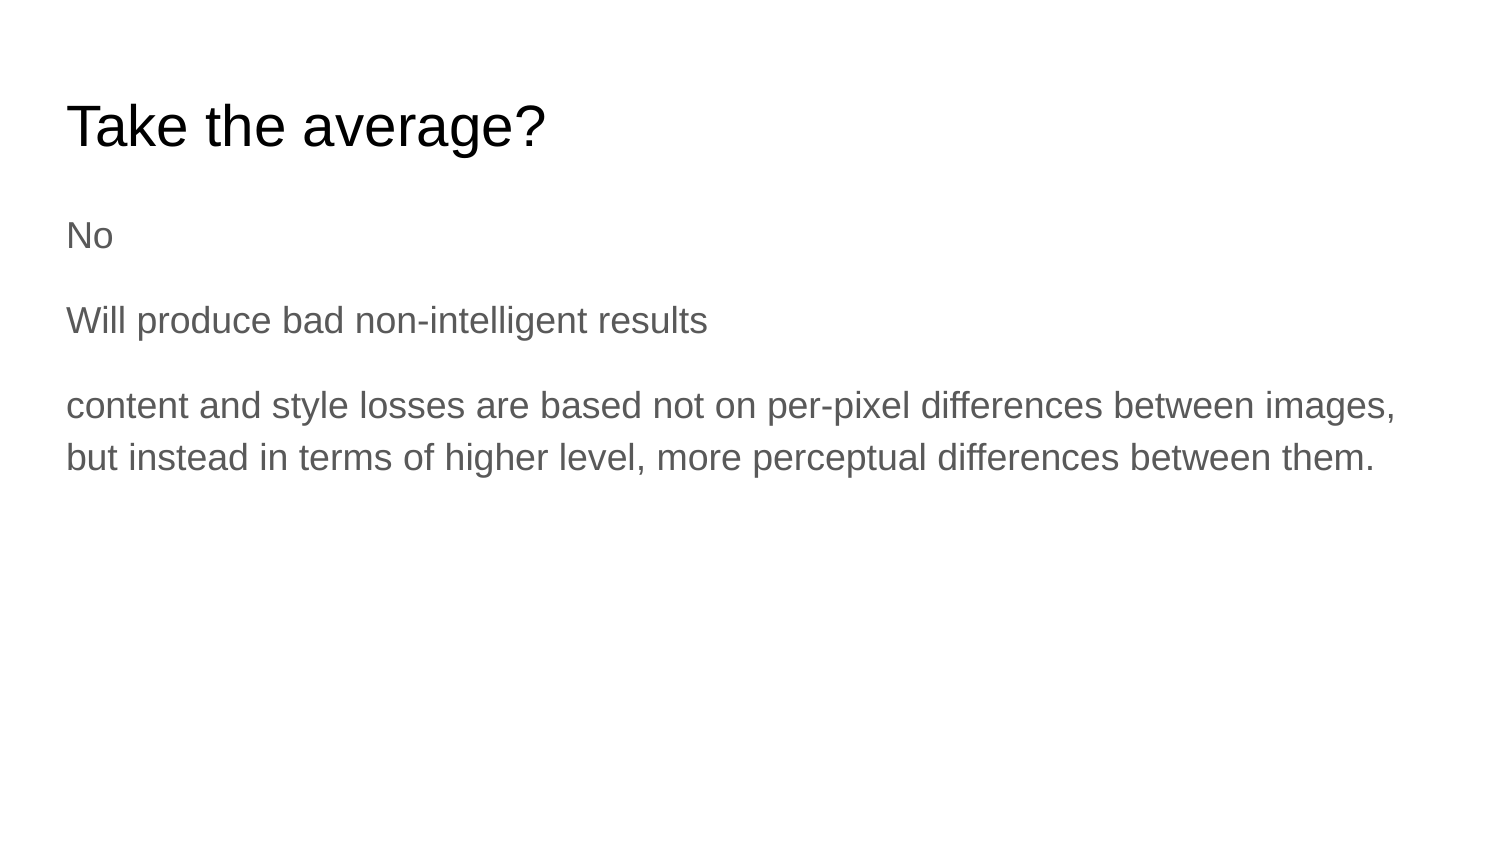

# Take the average?
No
Will produce bad non-intelligent results
content and style losses are based not on per-pixel differences between images, but instead in terms of higher level, more perceptual differences between them.